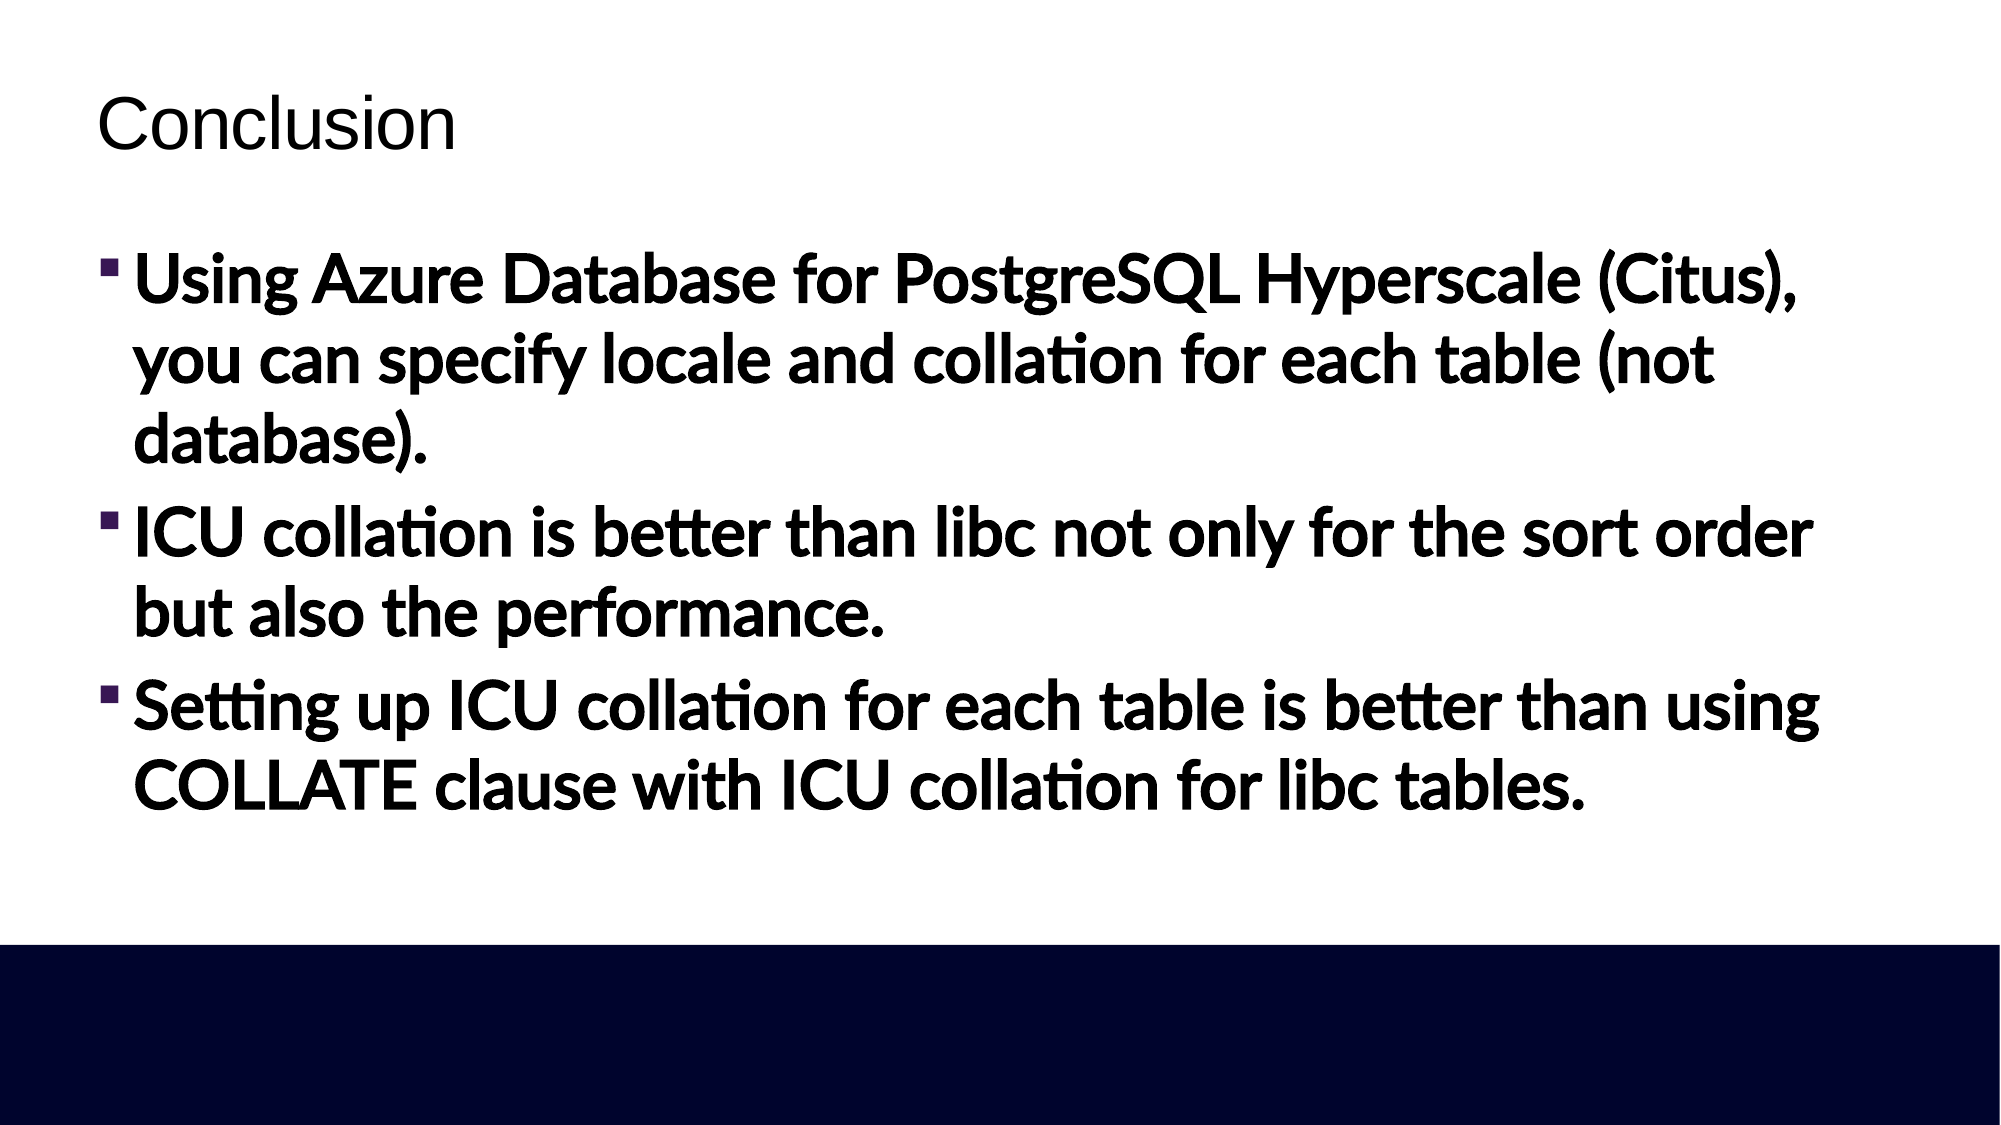

# Conclusion
Using Azure Database for PostgreSQL Hyperscale (Citus), you can specify locale and collation for each table (not database).
ICU collation is better than libc not only for the sort order but also the performance.
Setting up ICU collation for each table is better than using COLLATE clause with ICU collation for libc tables.